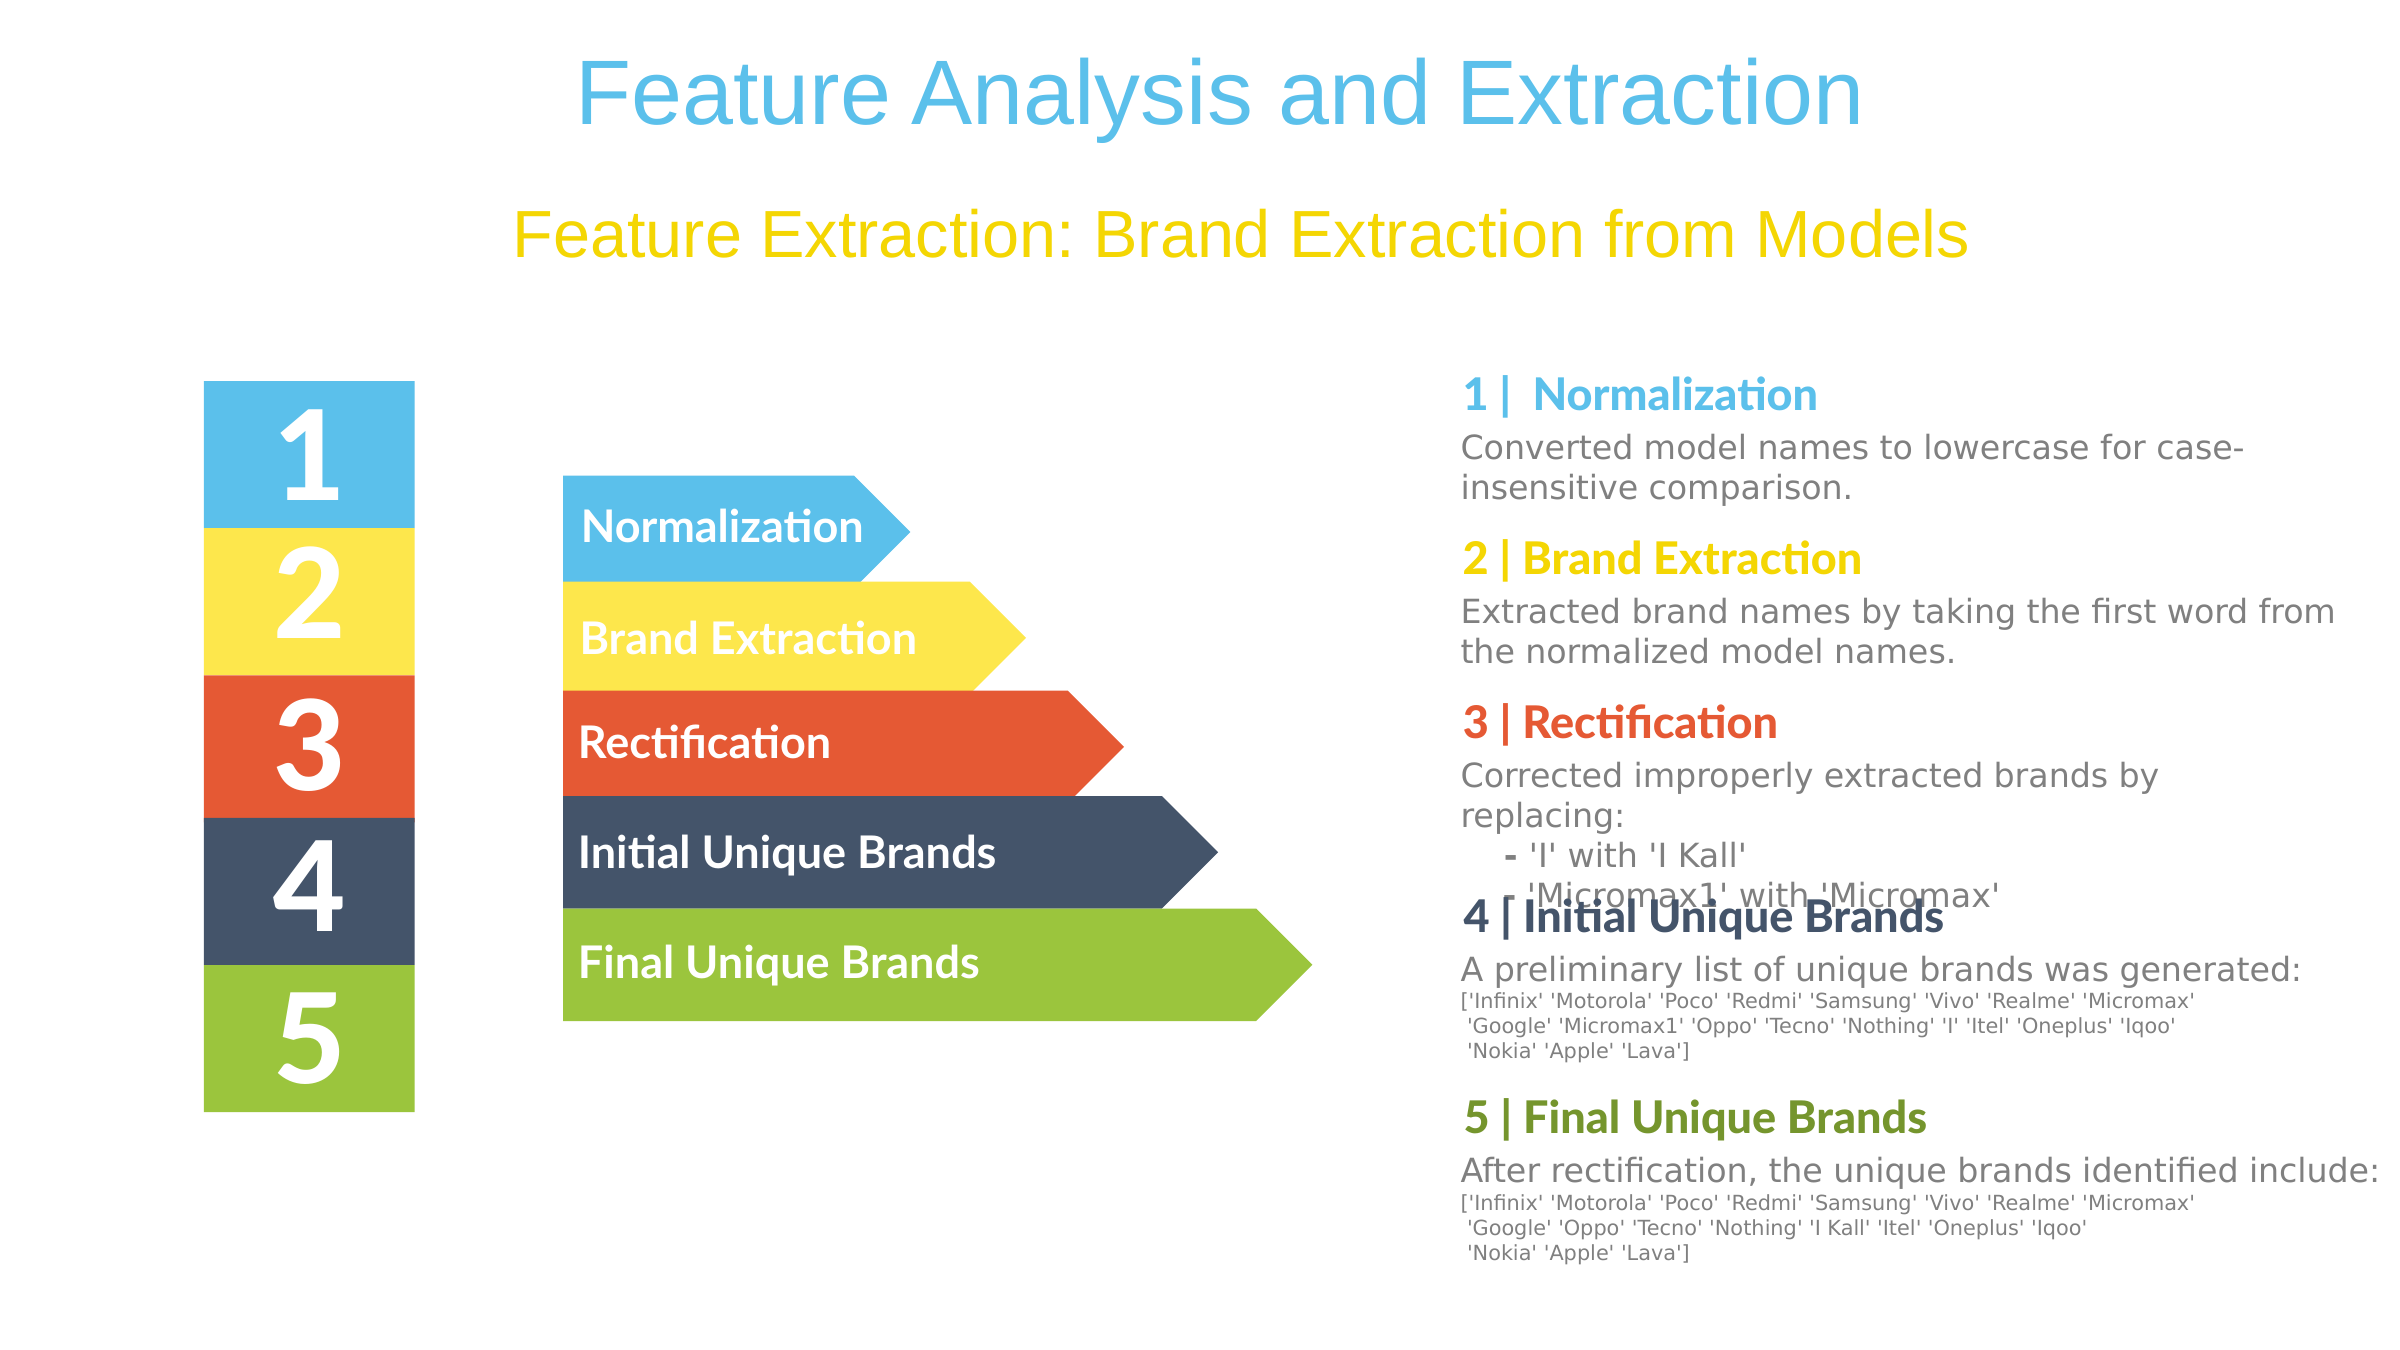

Feature Analysis and Extraction
Feature Extraction: Brand Extraction from Models
1 |  Normalization
1

2

3

4

5
Converted model names to lowercase for case-insensitive comparison.
Normalization
2 | Brand Extraction
Extracted brand names by taking the first word from the normalized model names.
Brand Extraction
3 | Rectification
Rectification
Corrected improperly extracted brands by replacing:
    - 'I' with 'I Kall'
    - 'Micromax1' with 'Micromax'
Initial Unique Brands
4 | Initial Unique Brands
Final Unique Brands
A preliminary list of unique brands was generated:
['Infinix' 'Motorola' 'Poco' 'Redmi' 'Samsung' 'Vivo' 'Realme' 'Micromax'
 'Google' 'Micromax1' 'Oppo' 'Tecno' 'Nothing' 'I' 'Itel' 'Oneplus' 'Iqoo'
 'Nokia' 'Apple' 'Lava']
5 | Final Unique Brands
After rectification, the unique brands identified include:
['Infinix' 'Motorola' 'Poco' 'Redmi' 'Samsung' 'Vivo' 'Realme' 'Micromax'
 'Google' 'Oppo' 'Tecno' 'Nothing' 'I Kall' 'Itel' 'Oneplus' 'Iqoo'
 'Nokia' 'Apple' 'Lava']